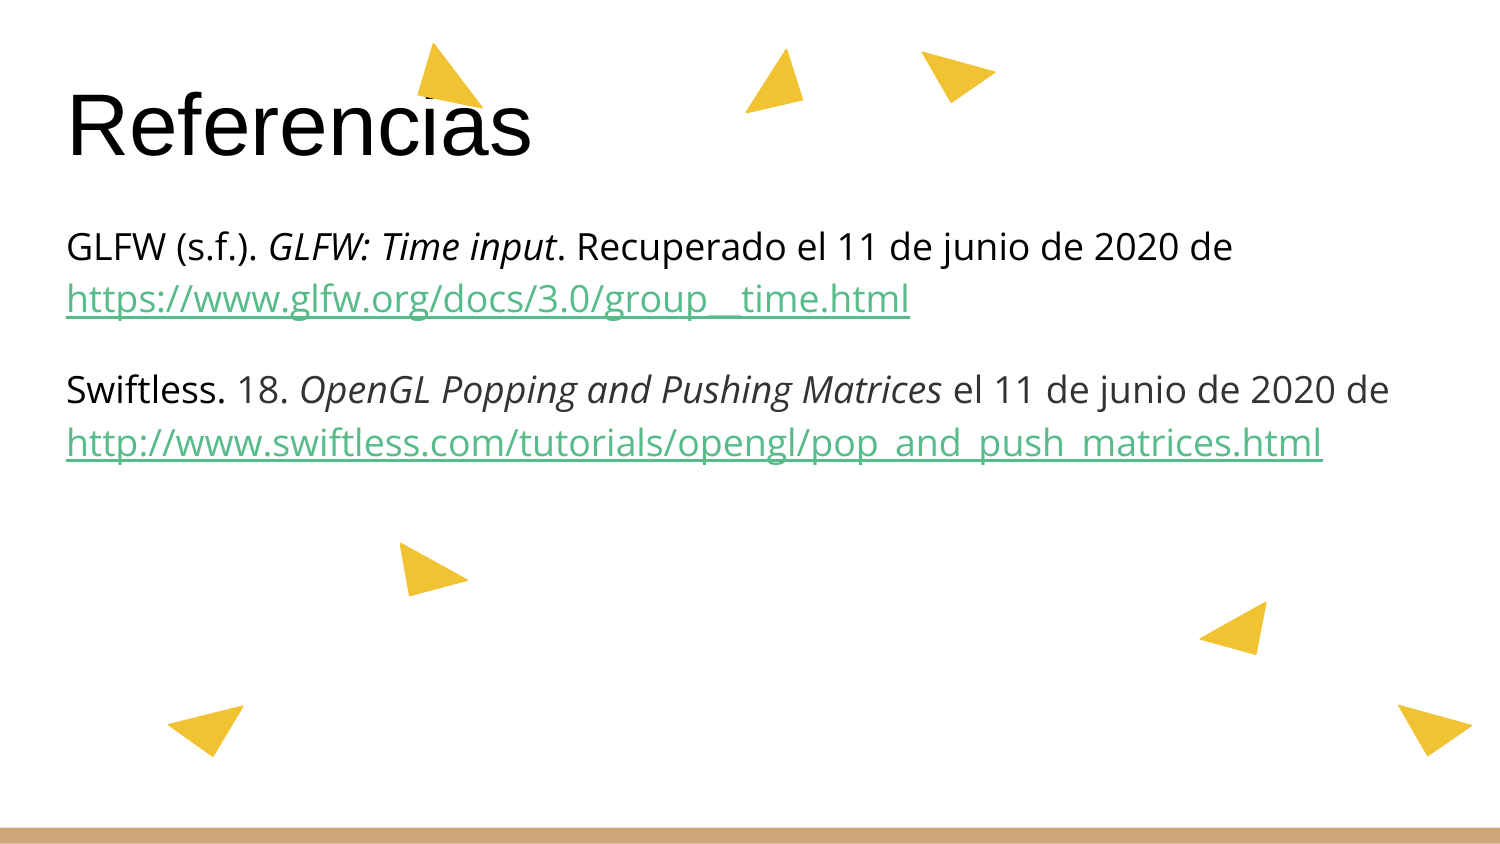

# Referencias

GLFW (s.f.). GLFW: Time input. Recuperado el 11 de junio de 2020 de https://www.glfw.org/docs/3.0/group__time.html
Swiftless. 18. OpenGL Popping and Pushing Matrices el 11 de junio de 2020 de http://www.swiftless.com/tutorials/opengl/pop_and_push_matrices.html